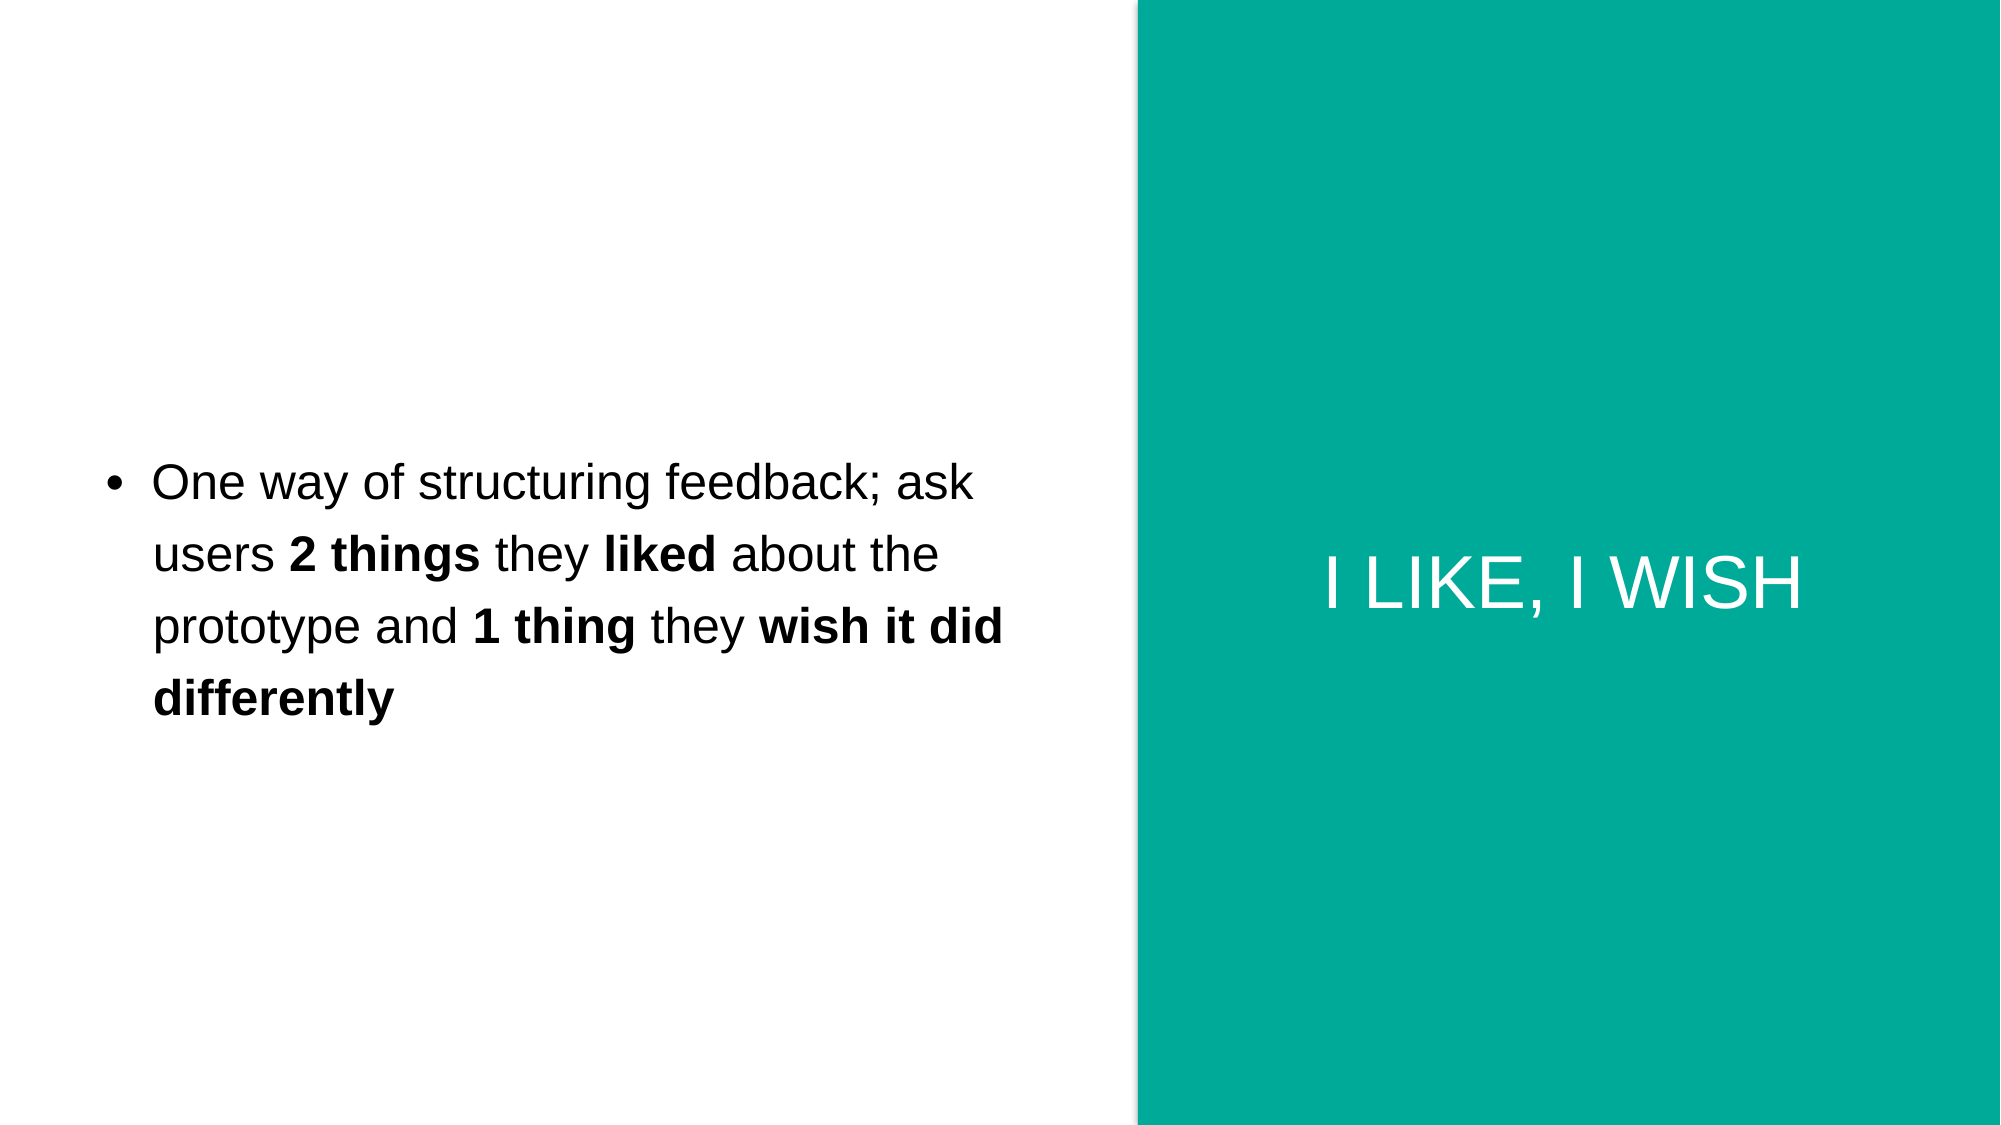

•  One way of structuring feedback; ask users 2 things they liked about the prototype and 1 thing they wish it did differently

I LIKE, I WISH